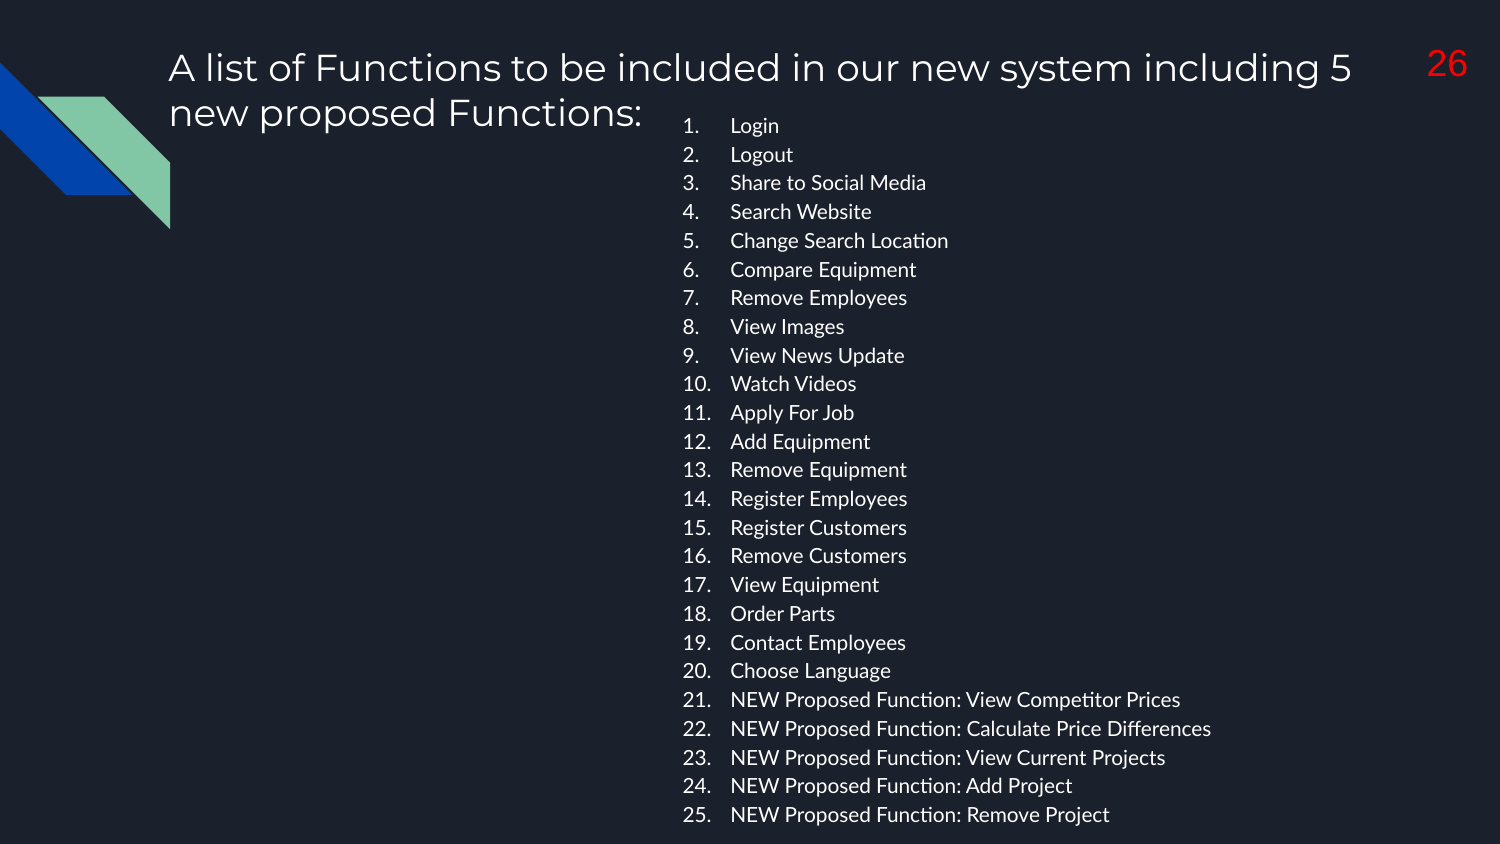

26
# A list of Functions to be included in our new system including 5 new proposed Functions:

Login
Logout
Share to Social Media
Search Website
Change Search Location
Compare Equipment
Remove Employees
View Images
View News Update
Watch Videos
Apply For Job
Add Equipment
Remove Equipment
Register Employees
Register Customers
Remove Customers
View Equipment
Order Parts
Contact Employees
Choose Language
NEW Proposed Function: View Competitor Prices
NEW Proposed Function: Calculate Price Differences
NEW Proposed Function: View Current Projects
NEW Proposed Function: Add Project
NEW Proposed Function: Remove Project